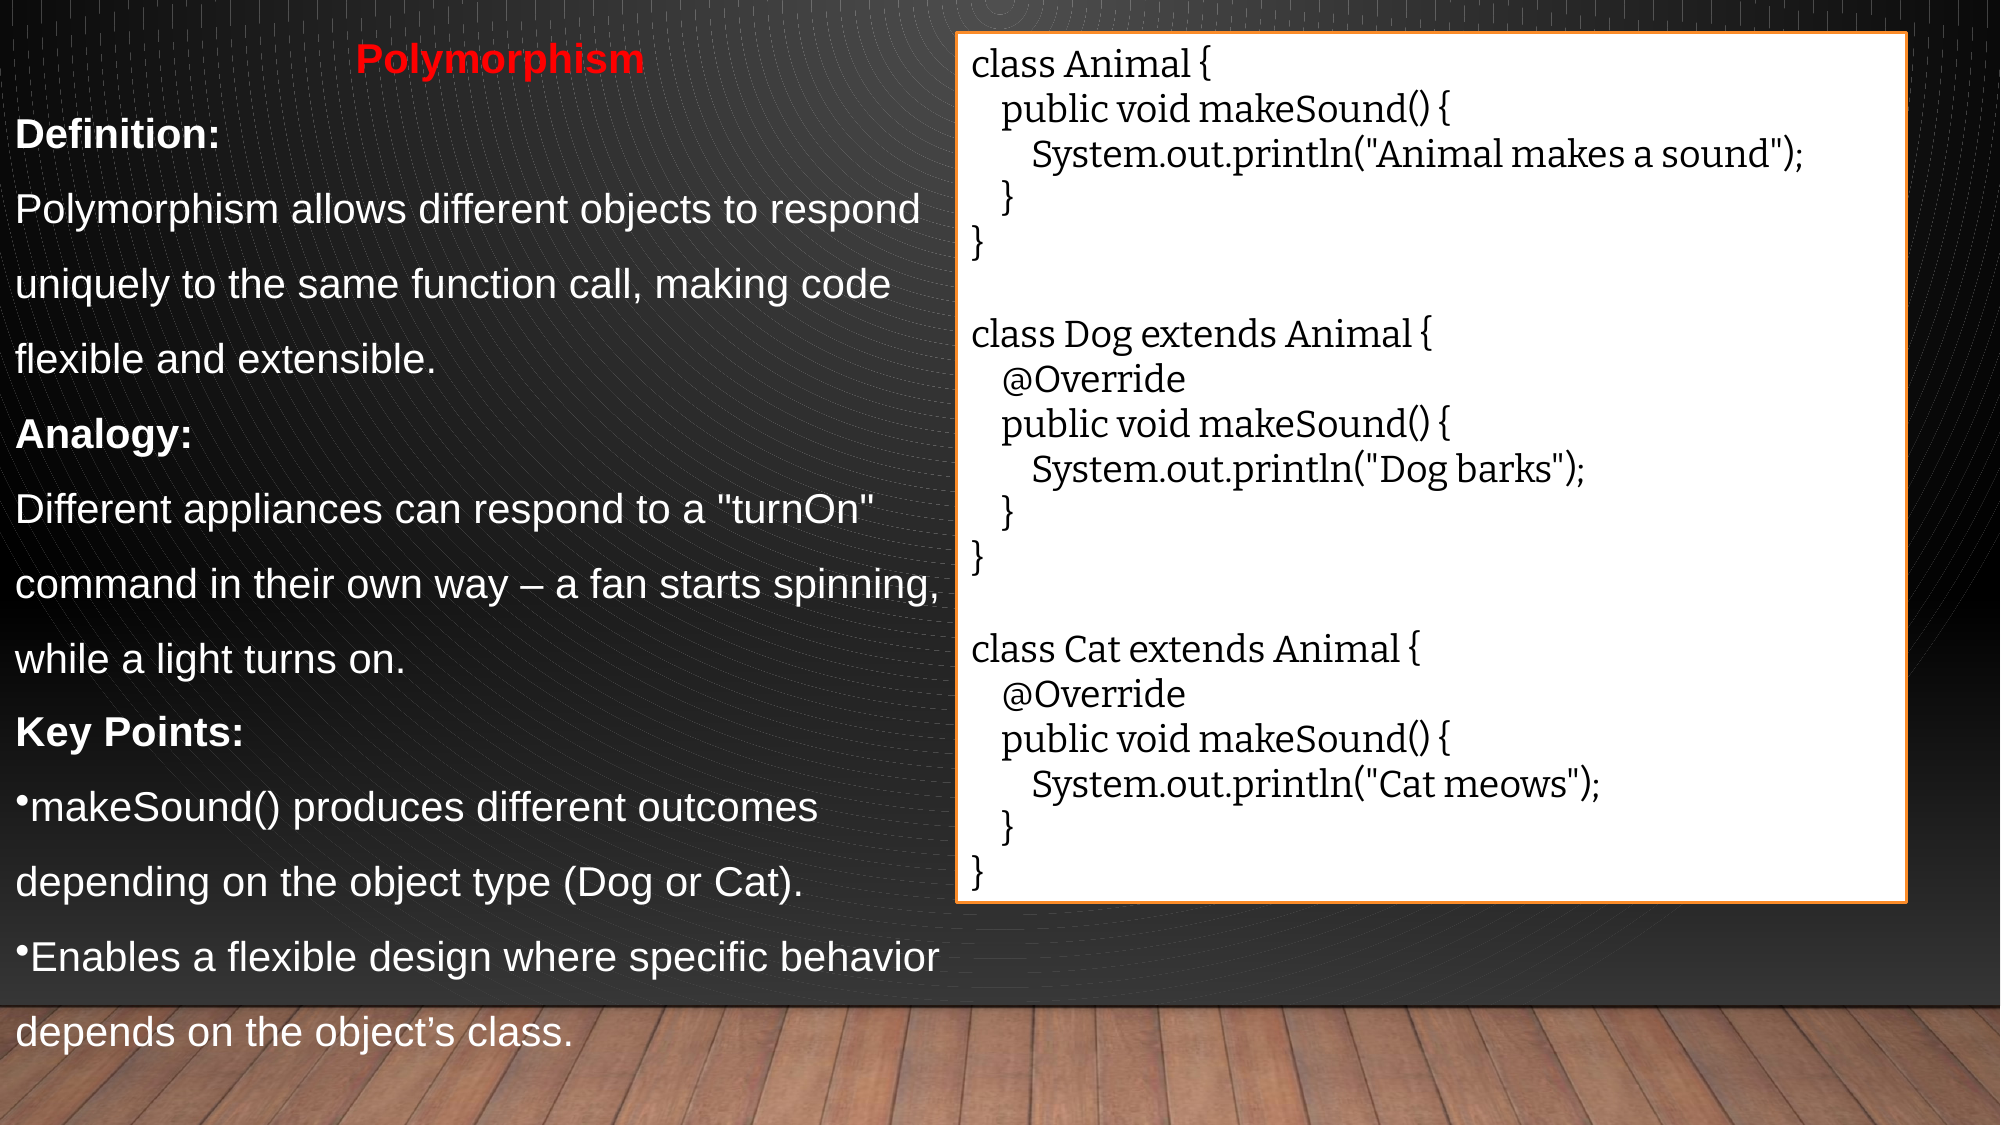

Polymorphism
Definition:
Polymorphism allows different objects to respond uniquely to the same function call, making code flexible and extensible.
Analogy:
Different appliances can respond to a "turnOn" command in their own way – a fan starts spinning, while a light turns on.
class Animal {
    public void makeSound() {
        System.out.println("Animal makes a sound");
    }
}

class Dog extends Animal {
    @Override
    public void makeSound() {
        System.out.println("Dog barks");
    }
}

class Cat extends Animal {
    @Override
    public void makeSound() {
        System.out.println("Cat meows");
    }
}
Key Points:
makeSound() produces different outcomes depending on the object type (Dog or Cat).
Enables a flexible design where specific behavior depends on the object’s class.